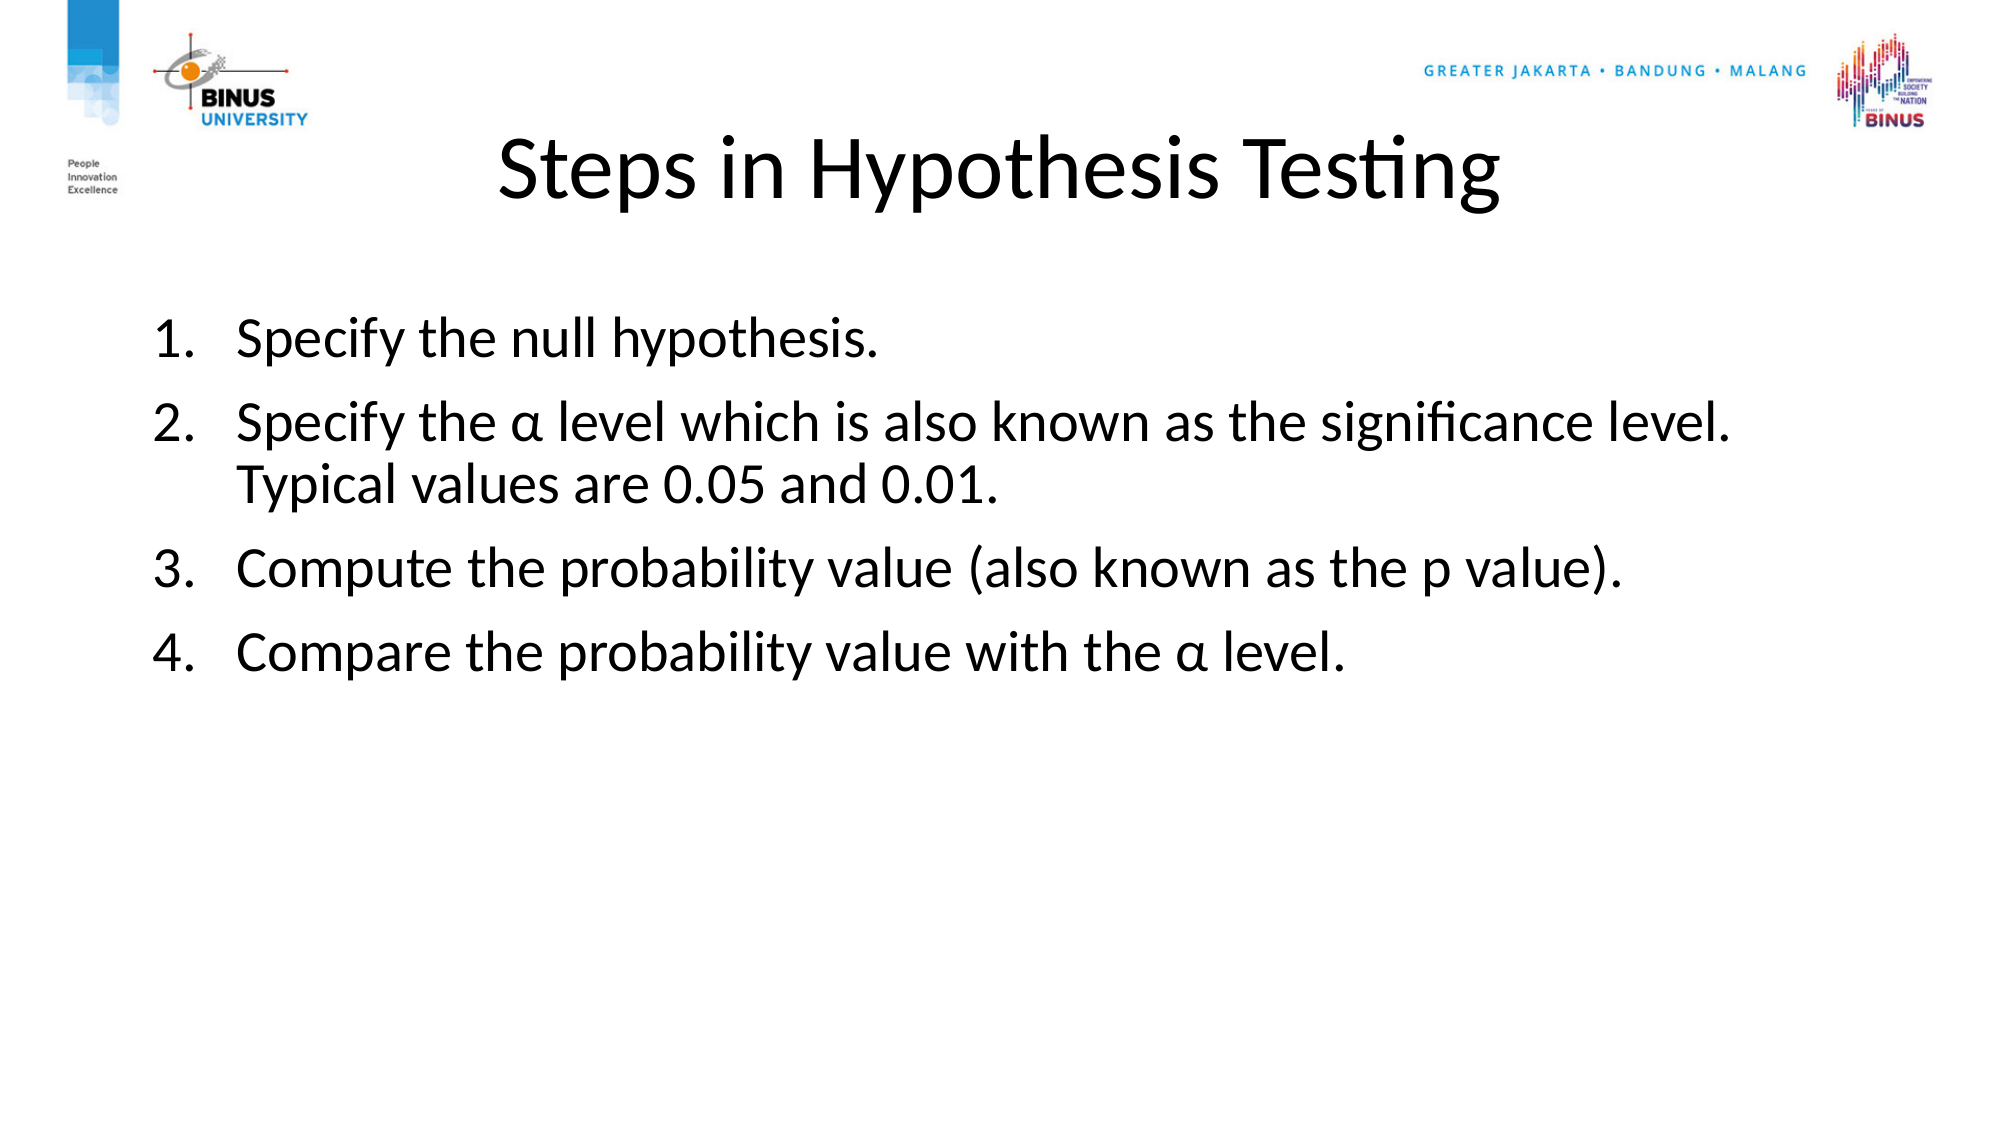

# Steps in Hypothesis Testing
Specify the null hypothesis.
Specify the α level which is also known as the significance level. Typical values are 0.05 and 0.01.
Compute the probability value (also known as the p value).
Compare the probability value with the α level.